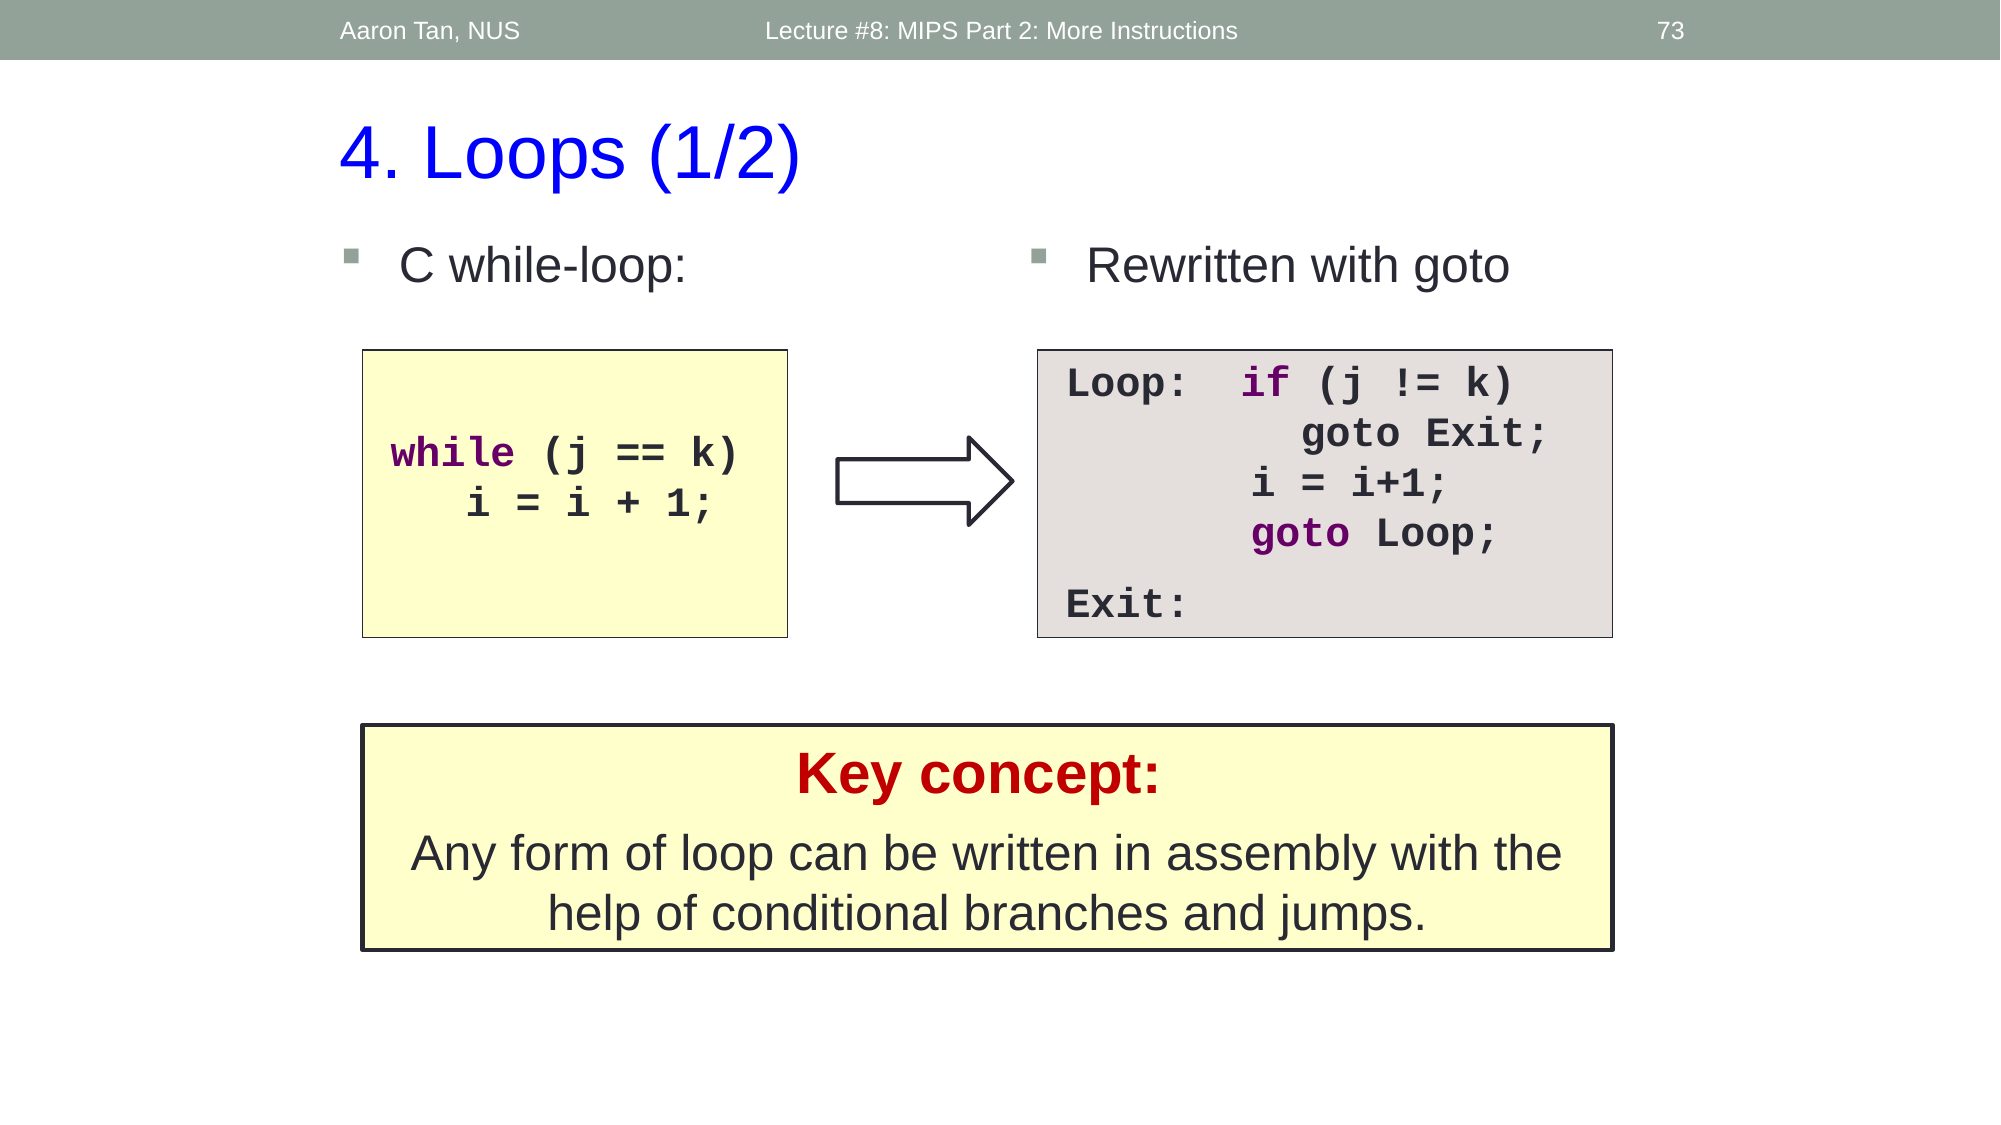

Aaron Tan, NUS
Lecture #8: MIPS Part 2: More Instructions
73
4. Loops (1/2)
C while-loop:
Rewritten with goto

 while (j == k)
    i = i + 1;
 Loop:  if (j != k)
         goto Exit;
       i = i+1;
       goto Loop;
 Exit:

Key concept:
Any form of loop can be written in assembly with the help of conditional branches and jumps.